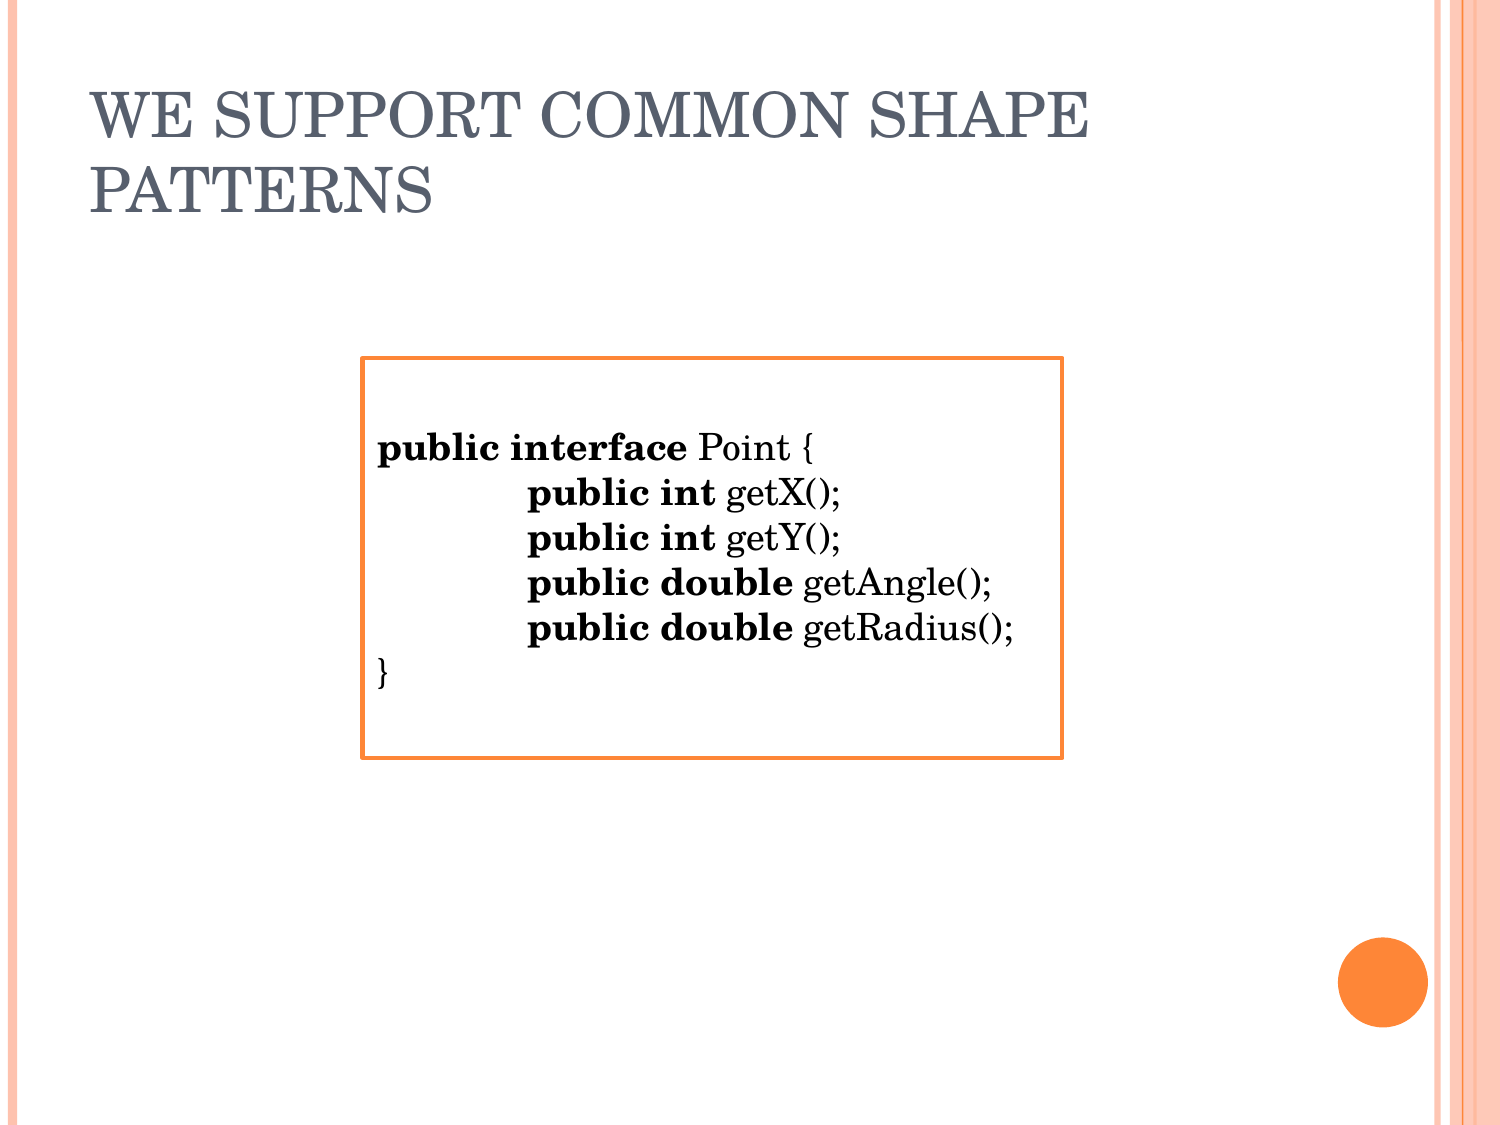

# We Support Common Shape Patterns
public interface Point {
	public int getX();
	public int getY();
	public double getAngle();
	public double getRadius();
}